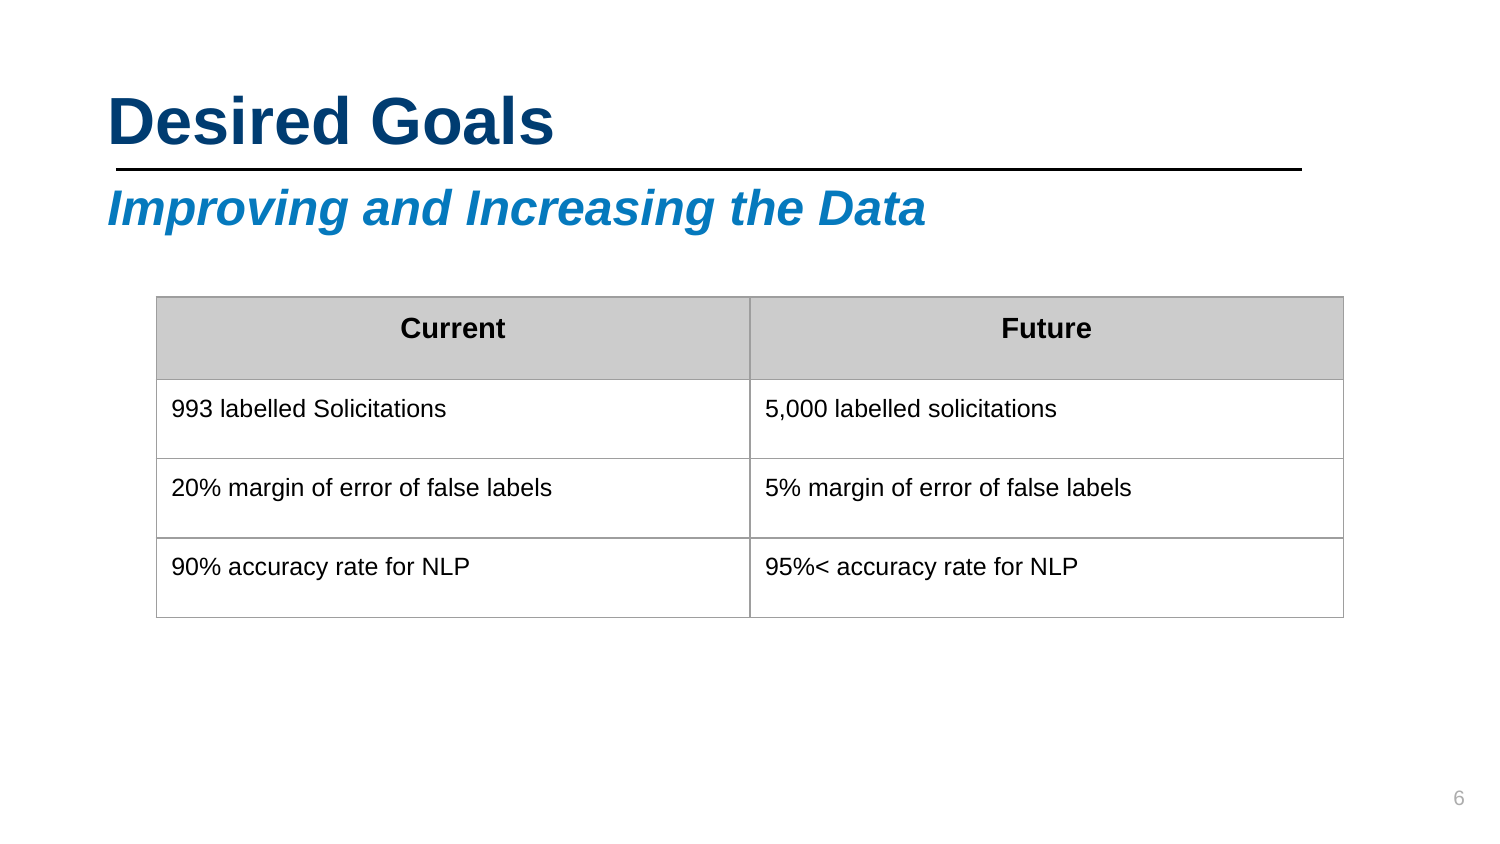

# Desired Goals
Improving and Increasing the Data
| Current | Future |
| --- | --- |
| 993 labelled Solicitations | 5,000 labelled solicitations |
| 20% margin of error of false labels | 5% margin of error of false labels |
| 90% accuracy rate for NLP | 95%< accuracy rate for NLP |
6